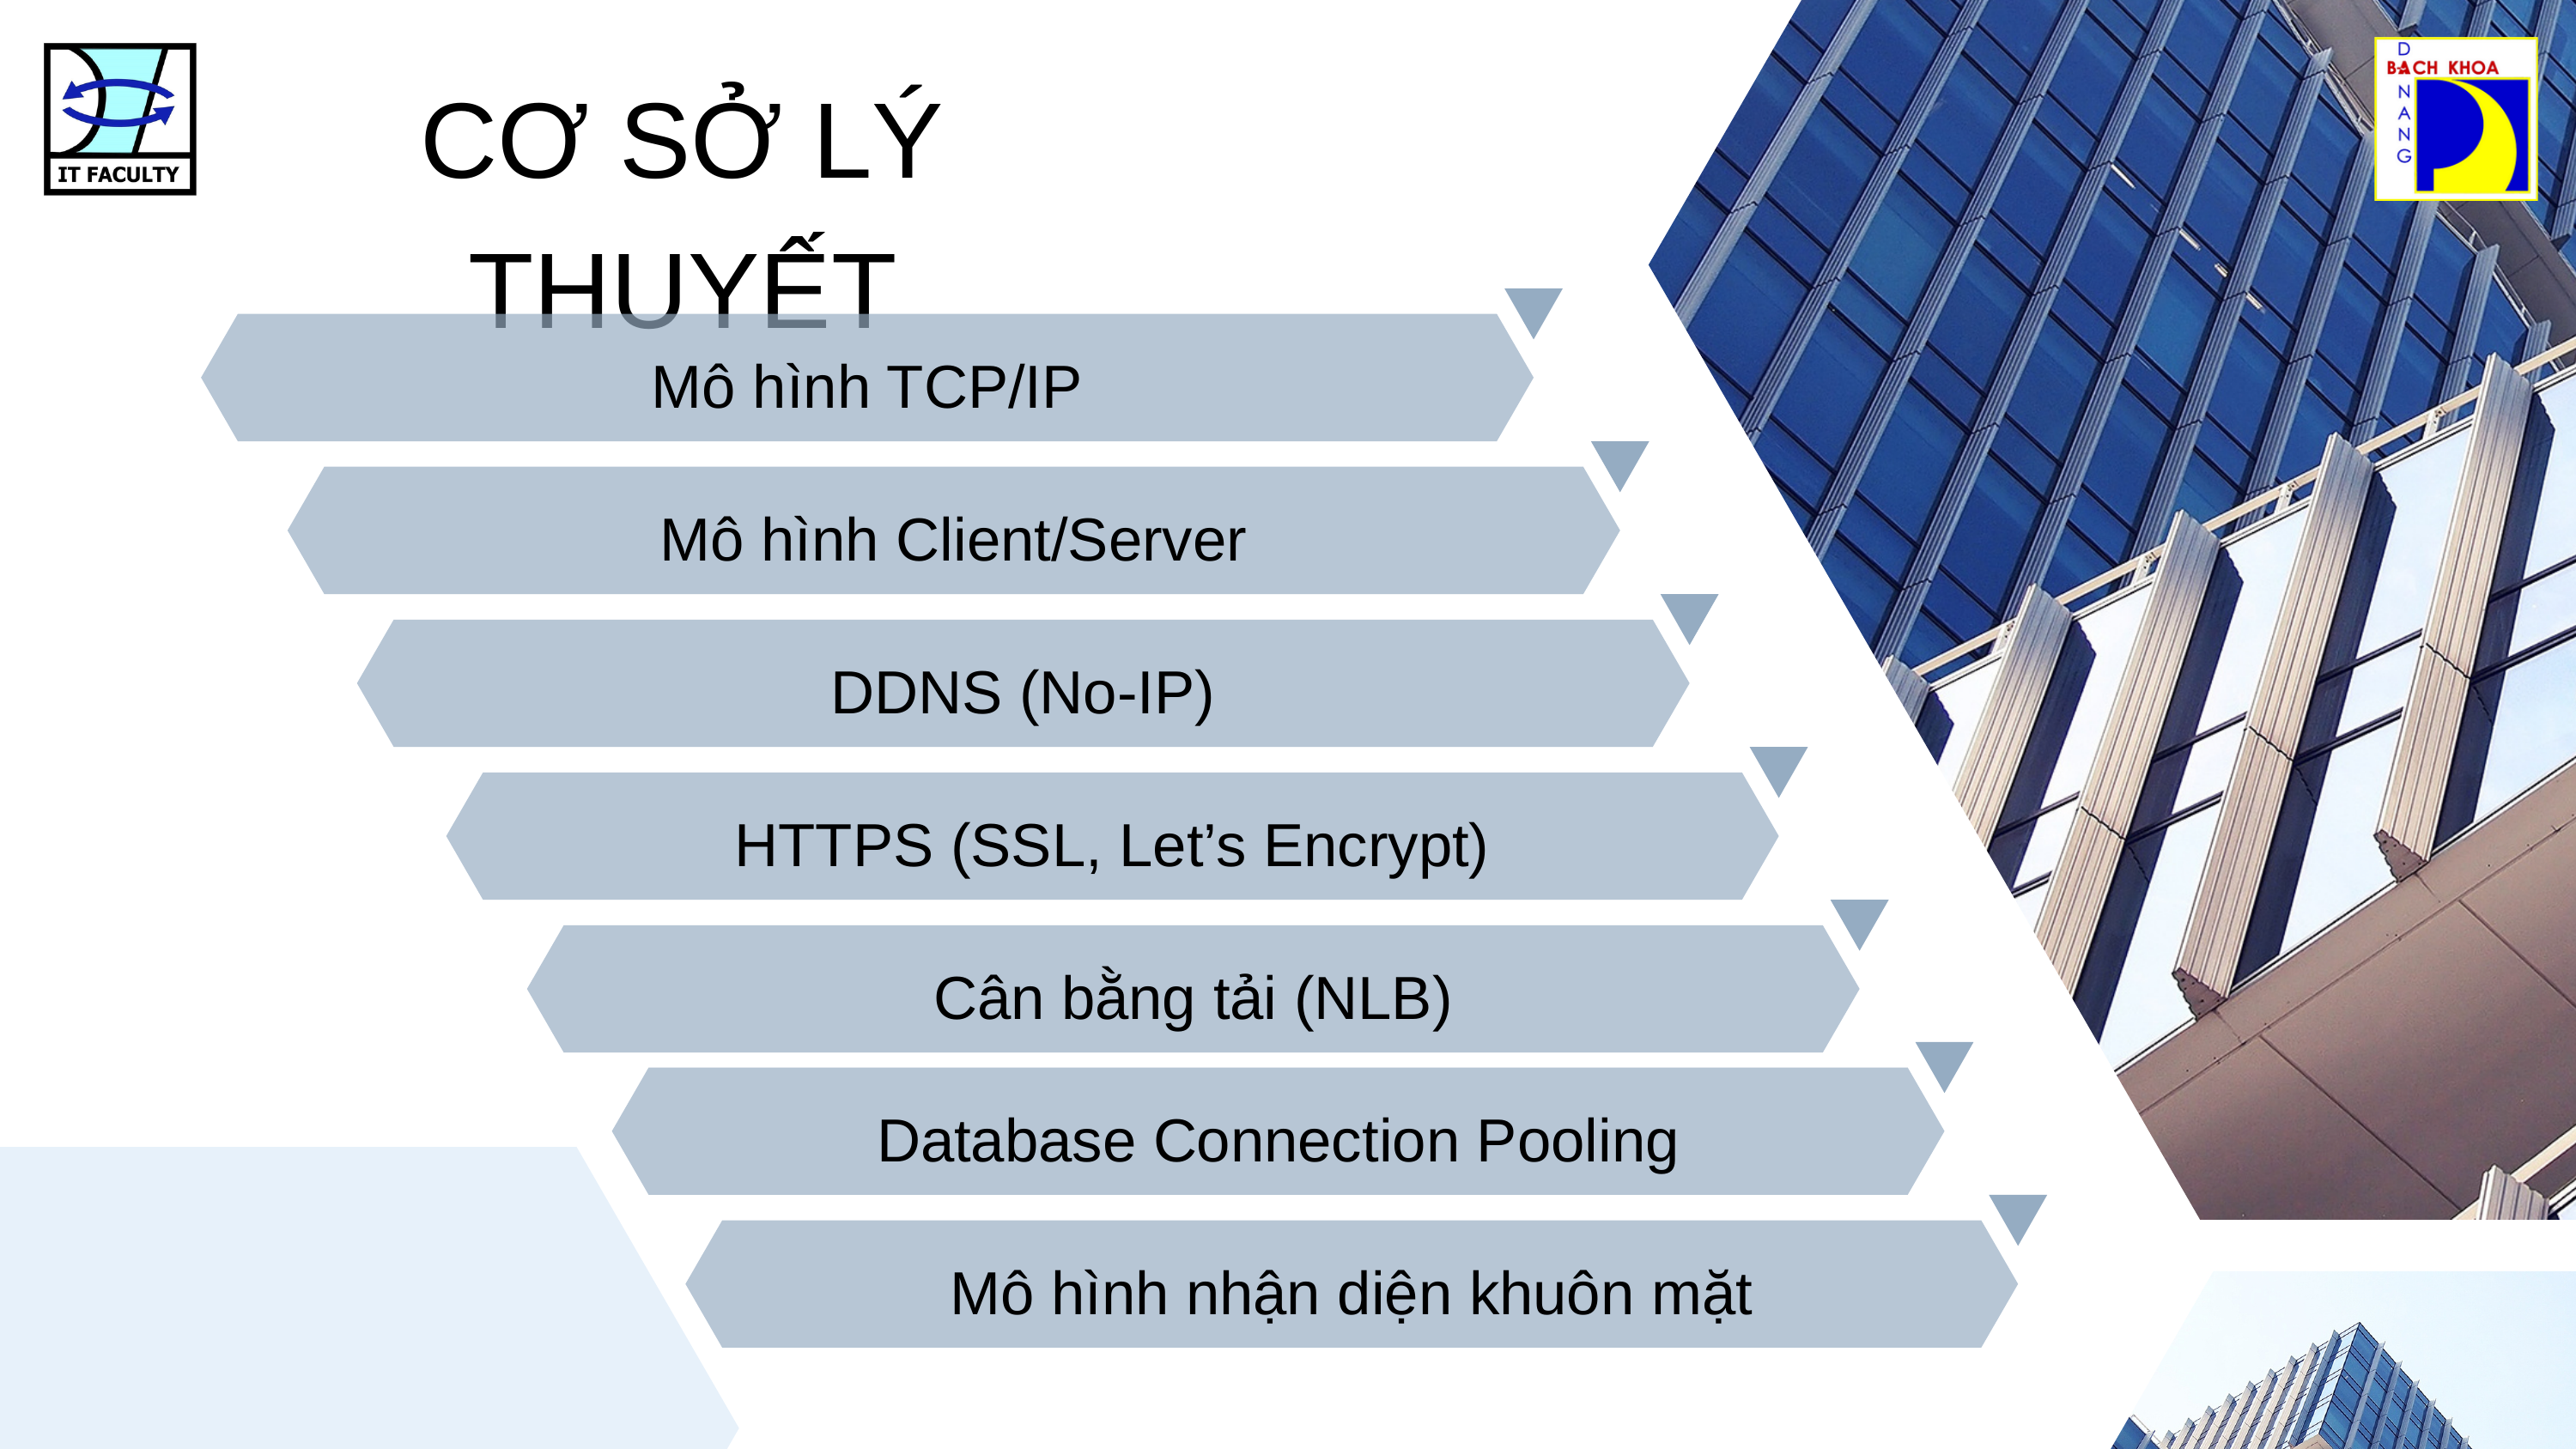

CƠ SỞ LÝ THUYẾT

Mô hình TCP/IP

Mô hình Client/Server

DDNS (No-IP)

HTTPS (SSL, Let’s Encrypt)

Cân bằng tải (NLB)

Database Connection Pooling

Mô hình nhận diện khuôn mặt